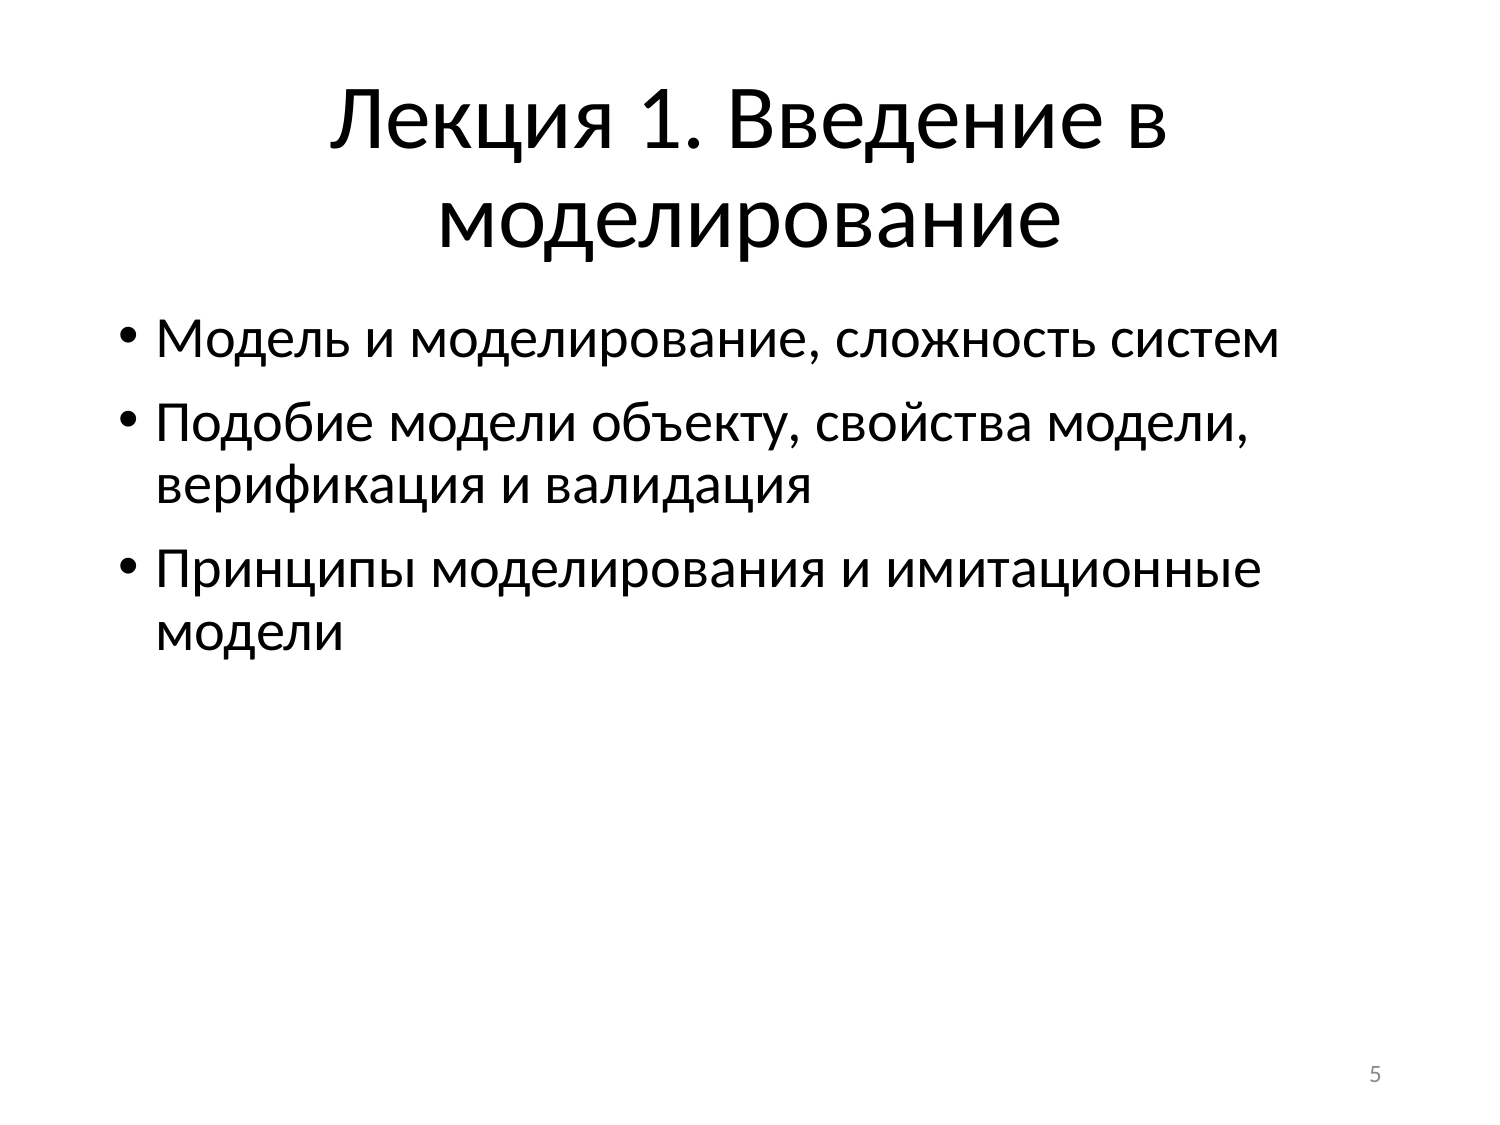

# Лекция 1. Введение в моделирование
Модель и моделирование, сложность систем
Подобие модели объекту, свойства модели, верификация и валидация
Принципы моделирования и имитационные модели

5